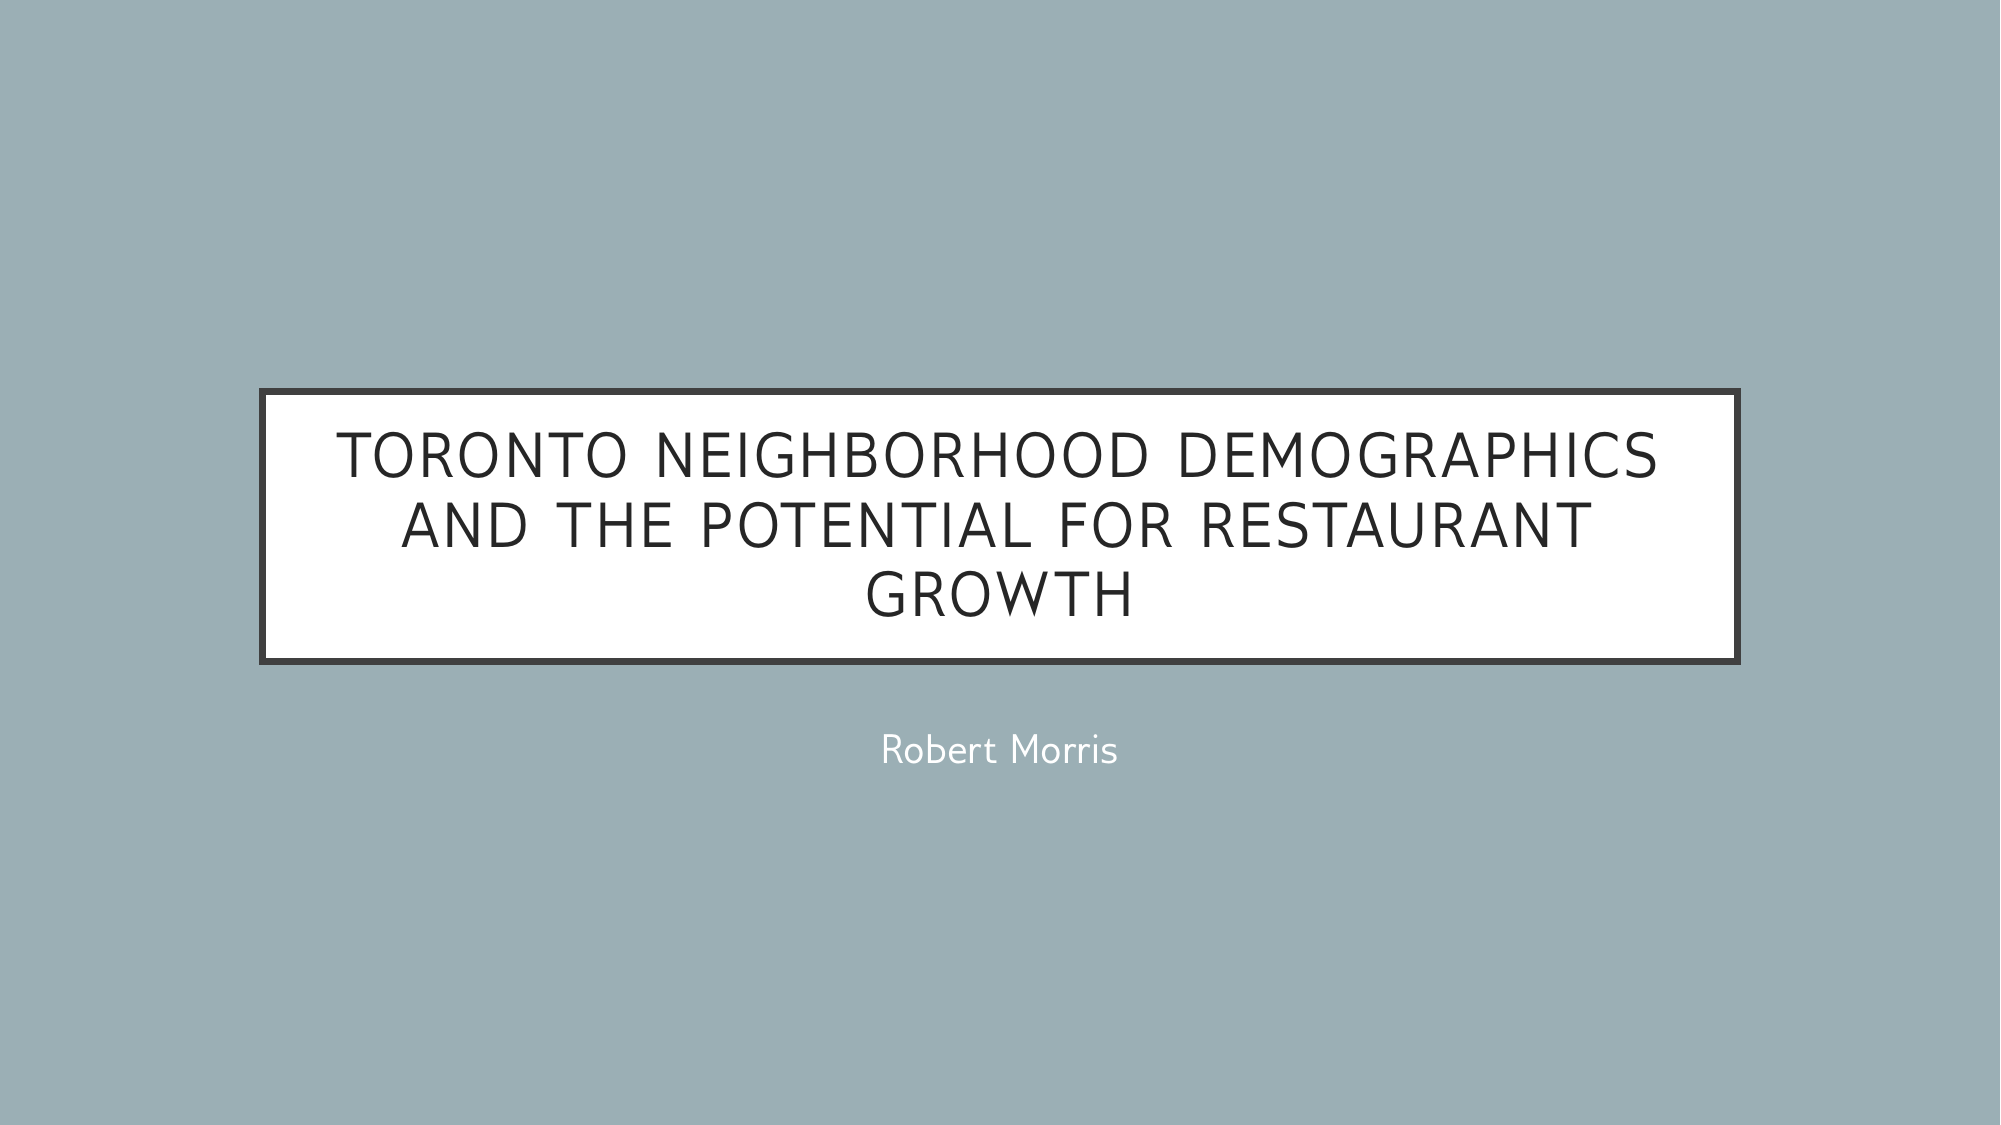

# Toronto neighborhood demographics and the potential for restaurant growth
Robert Morris